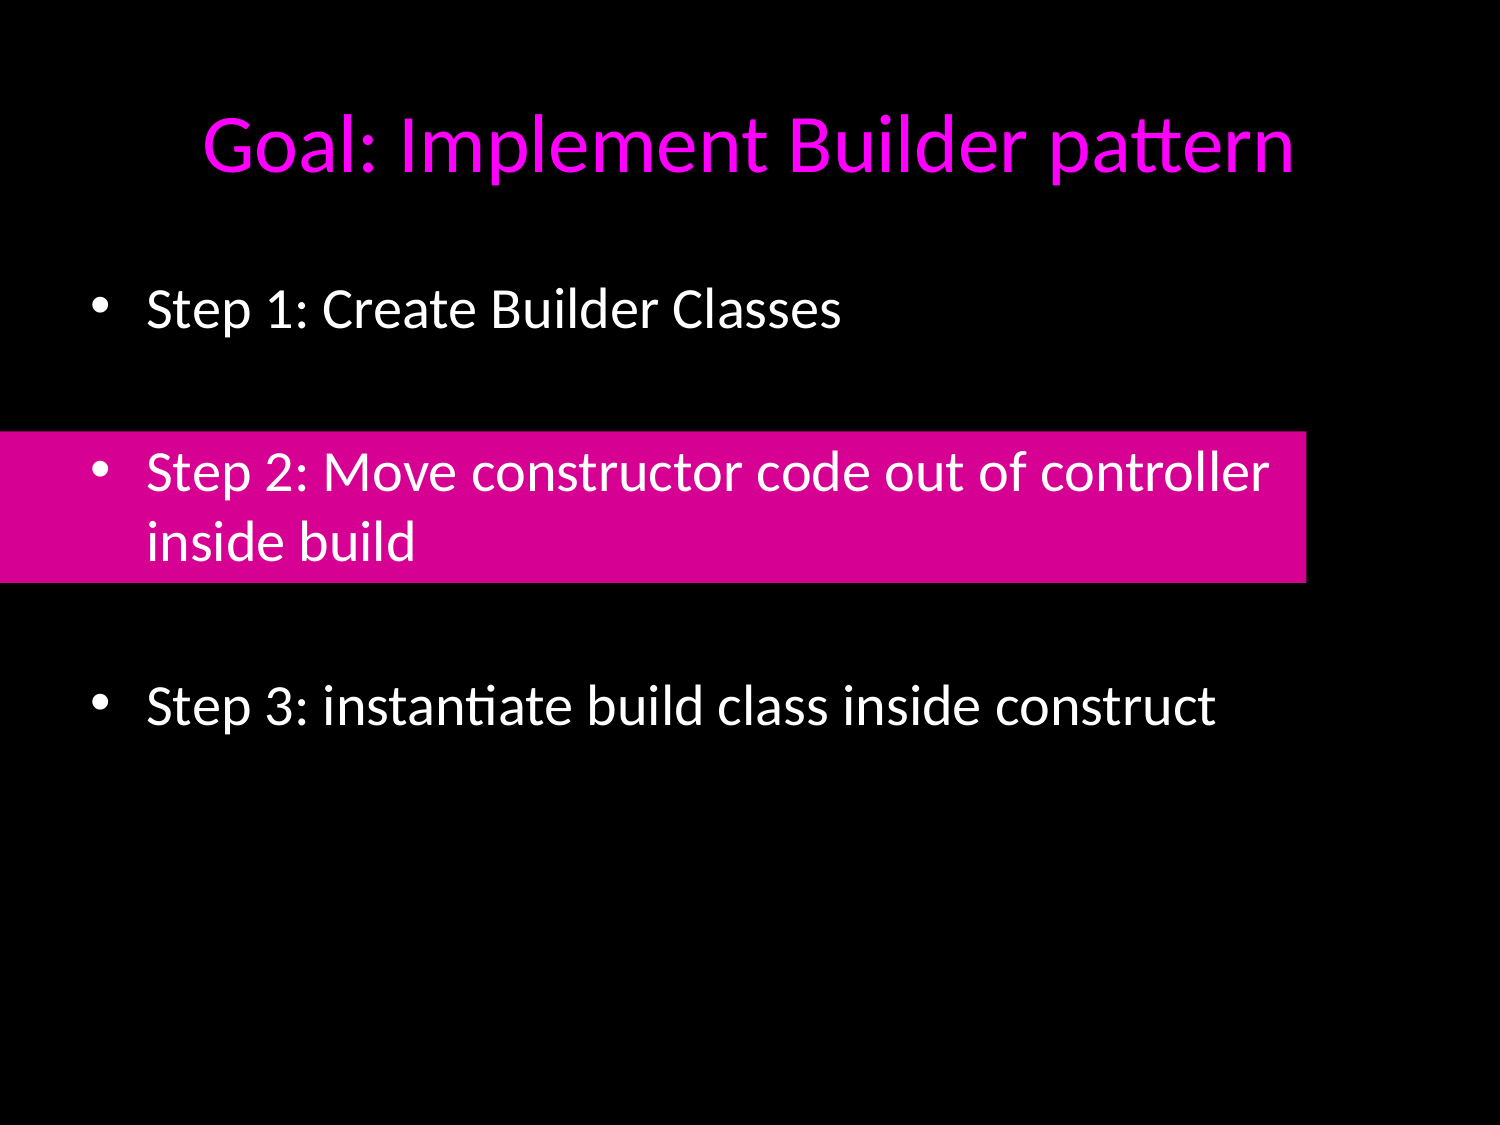

# Goal: Implement Builder pattern
Step 1: Create Builder Classes

Step 2: Move constructor code out of controller inside build

Step 3: instantiate build class inside construct